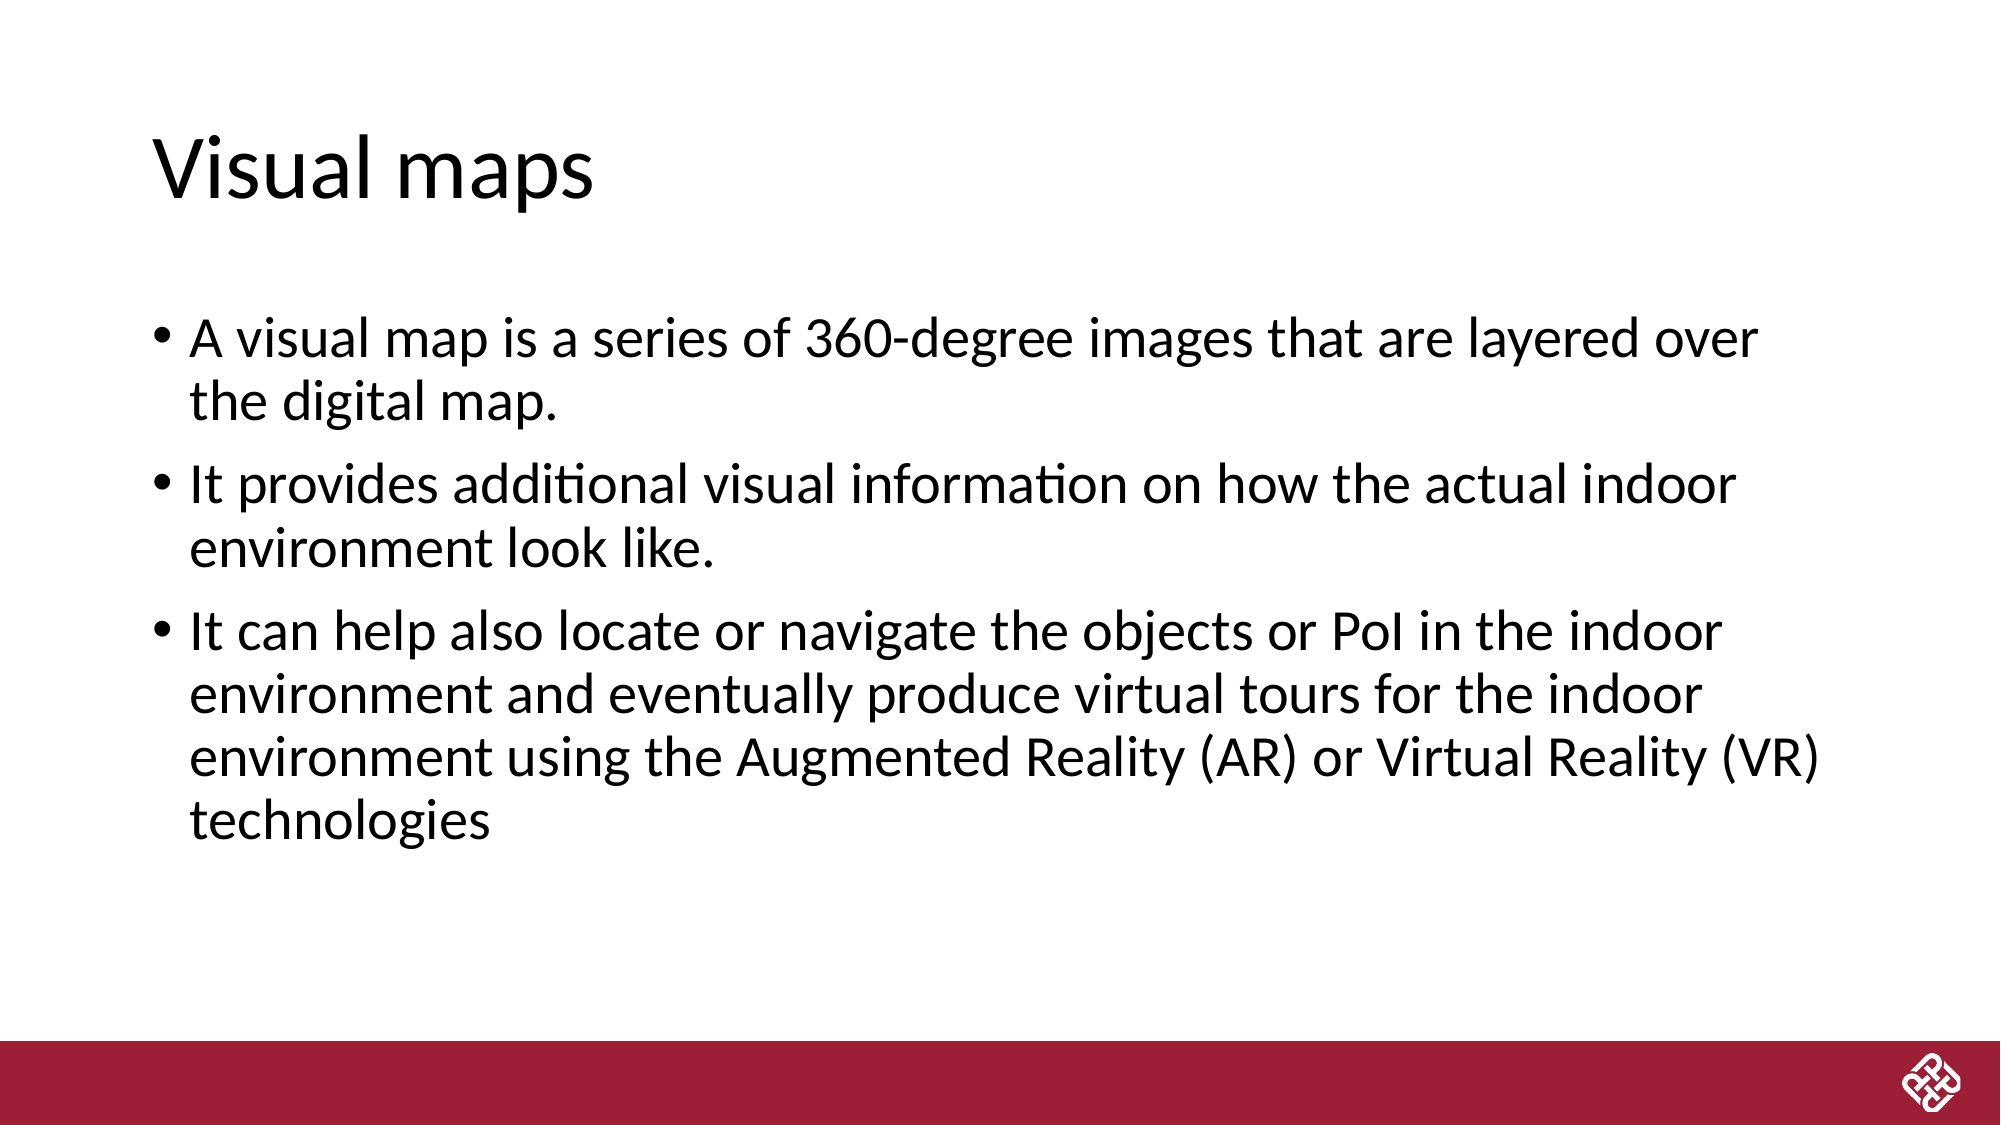

# Visual maps
A visual map is a series of 360-degree images that are layered over the digital map.
It provides additional visual information on how the actual indoor environment look like.
It can help also locate or navigate the objects or PoI in the indoor environment and eventually produce virtual tours for the indoor environment using the Augmented Reality (AR) or Virtual Reality (VR) technologies